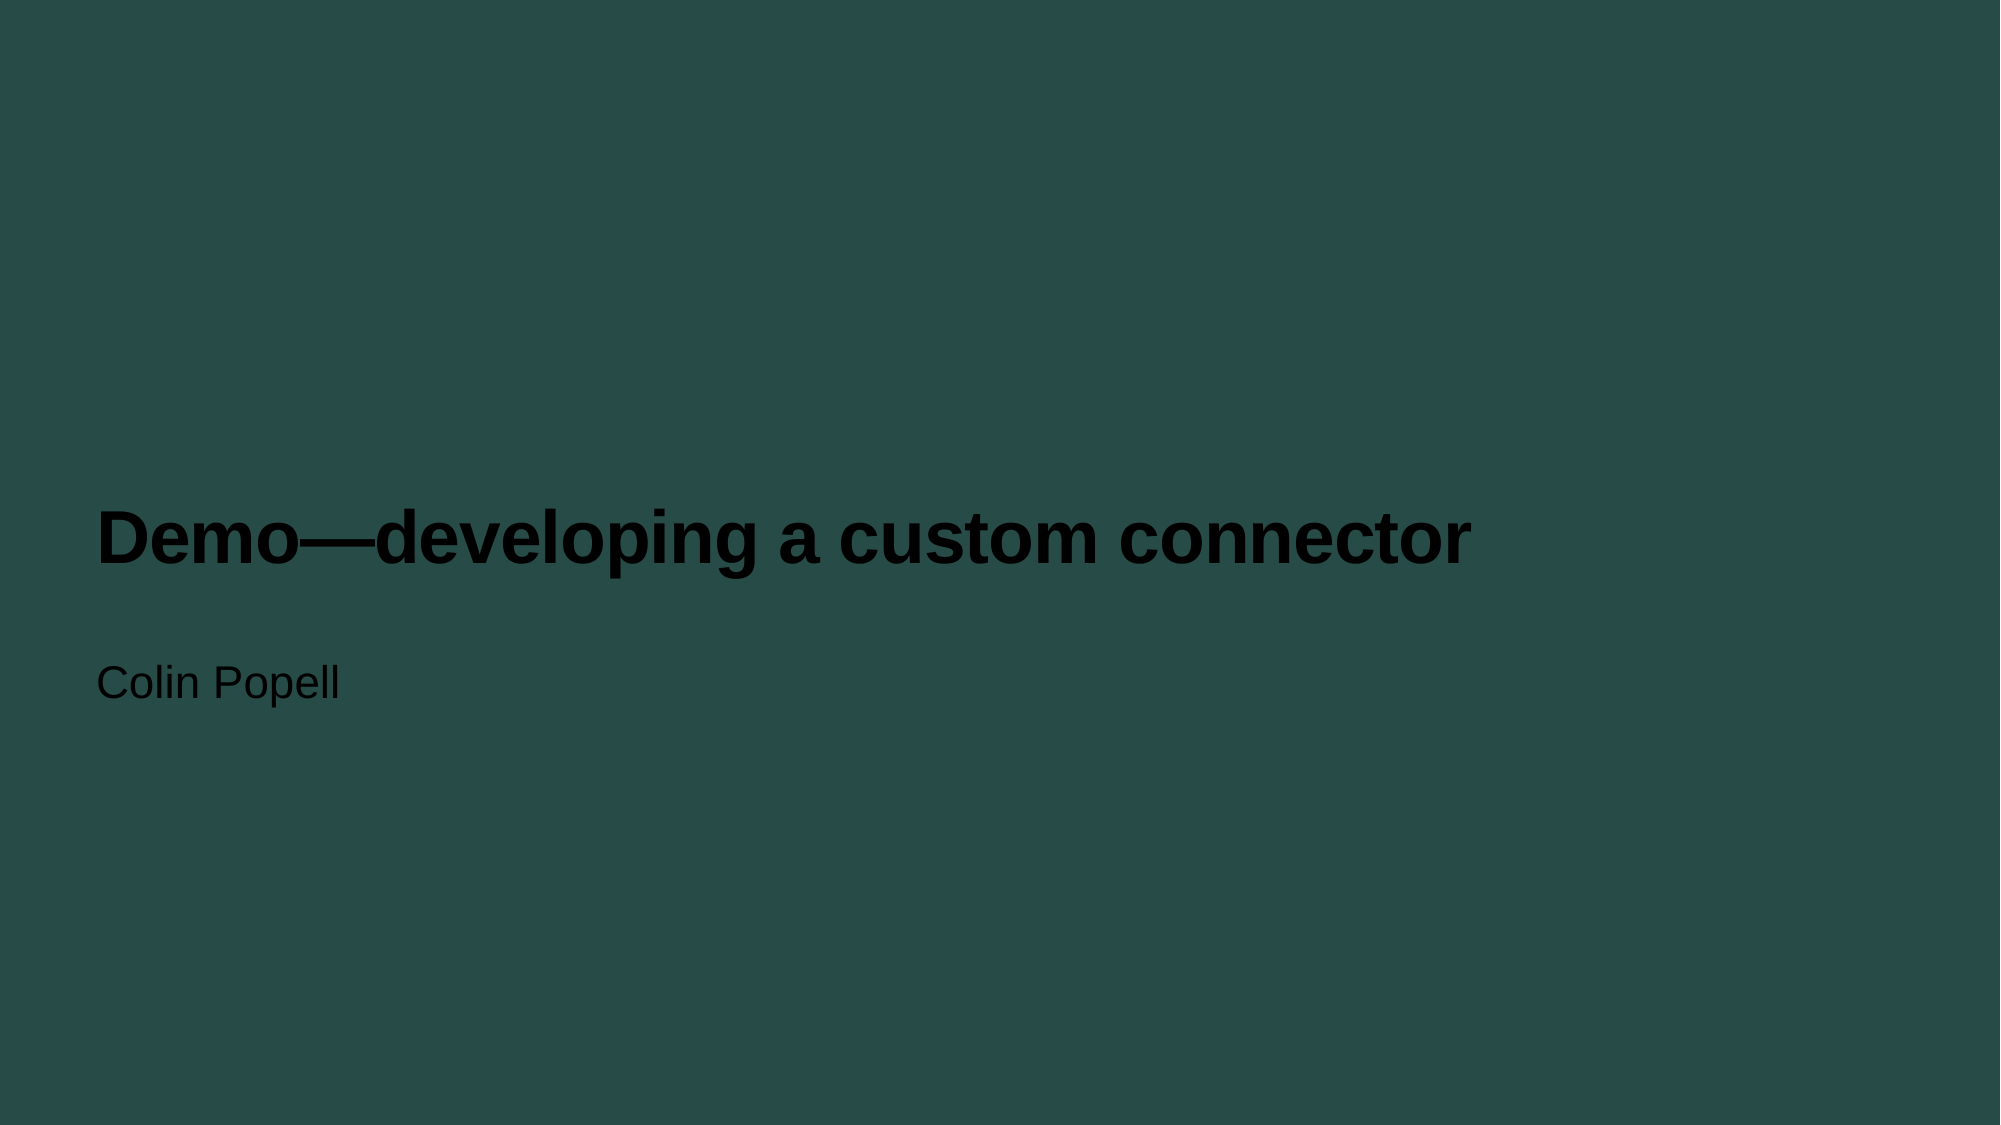

# Demo—developing a custom connector
Colin Popell